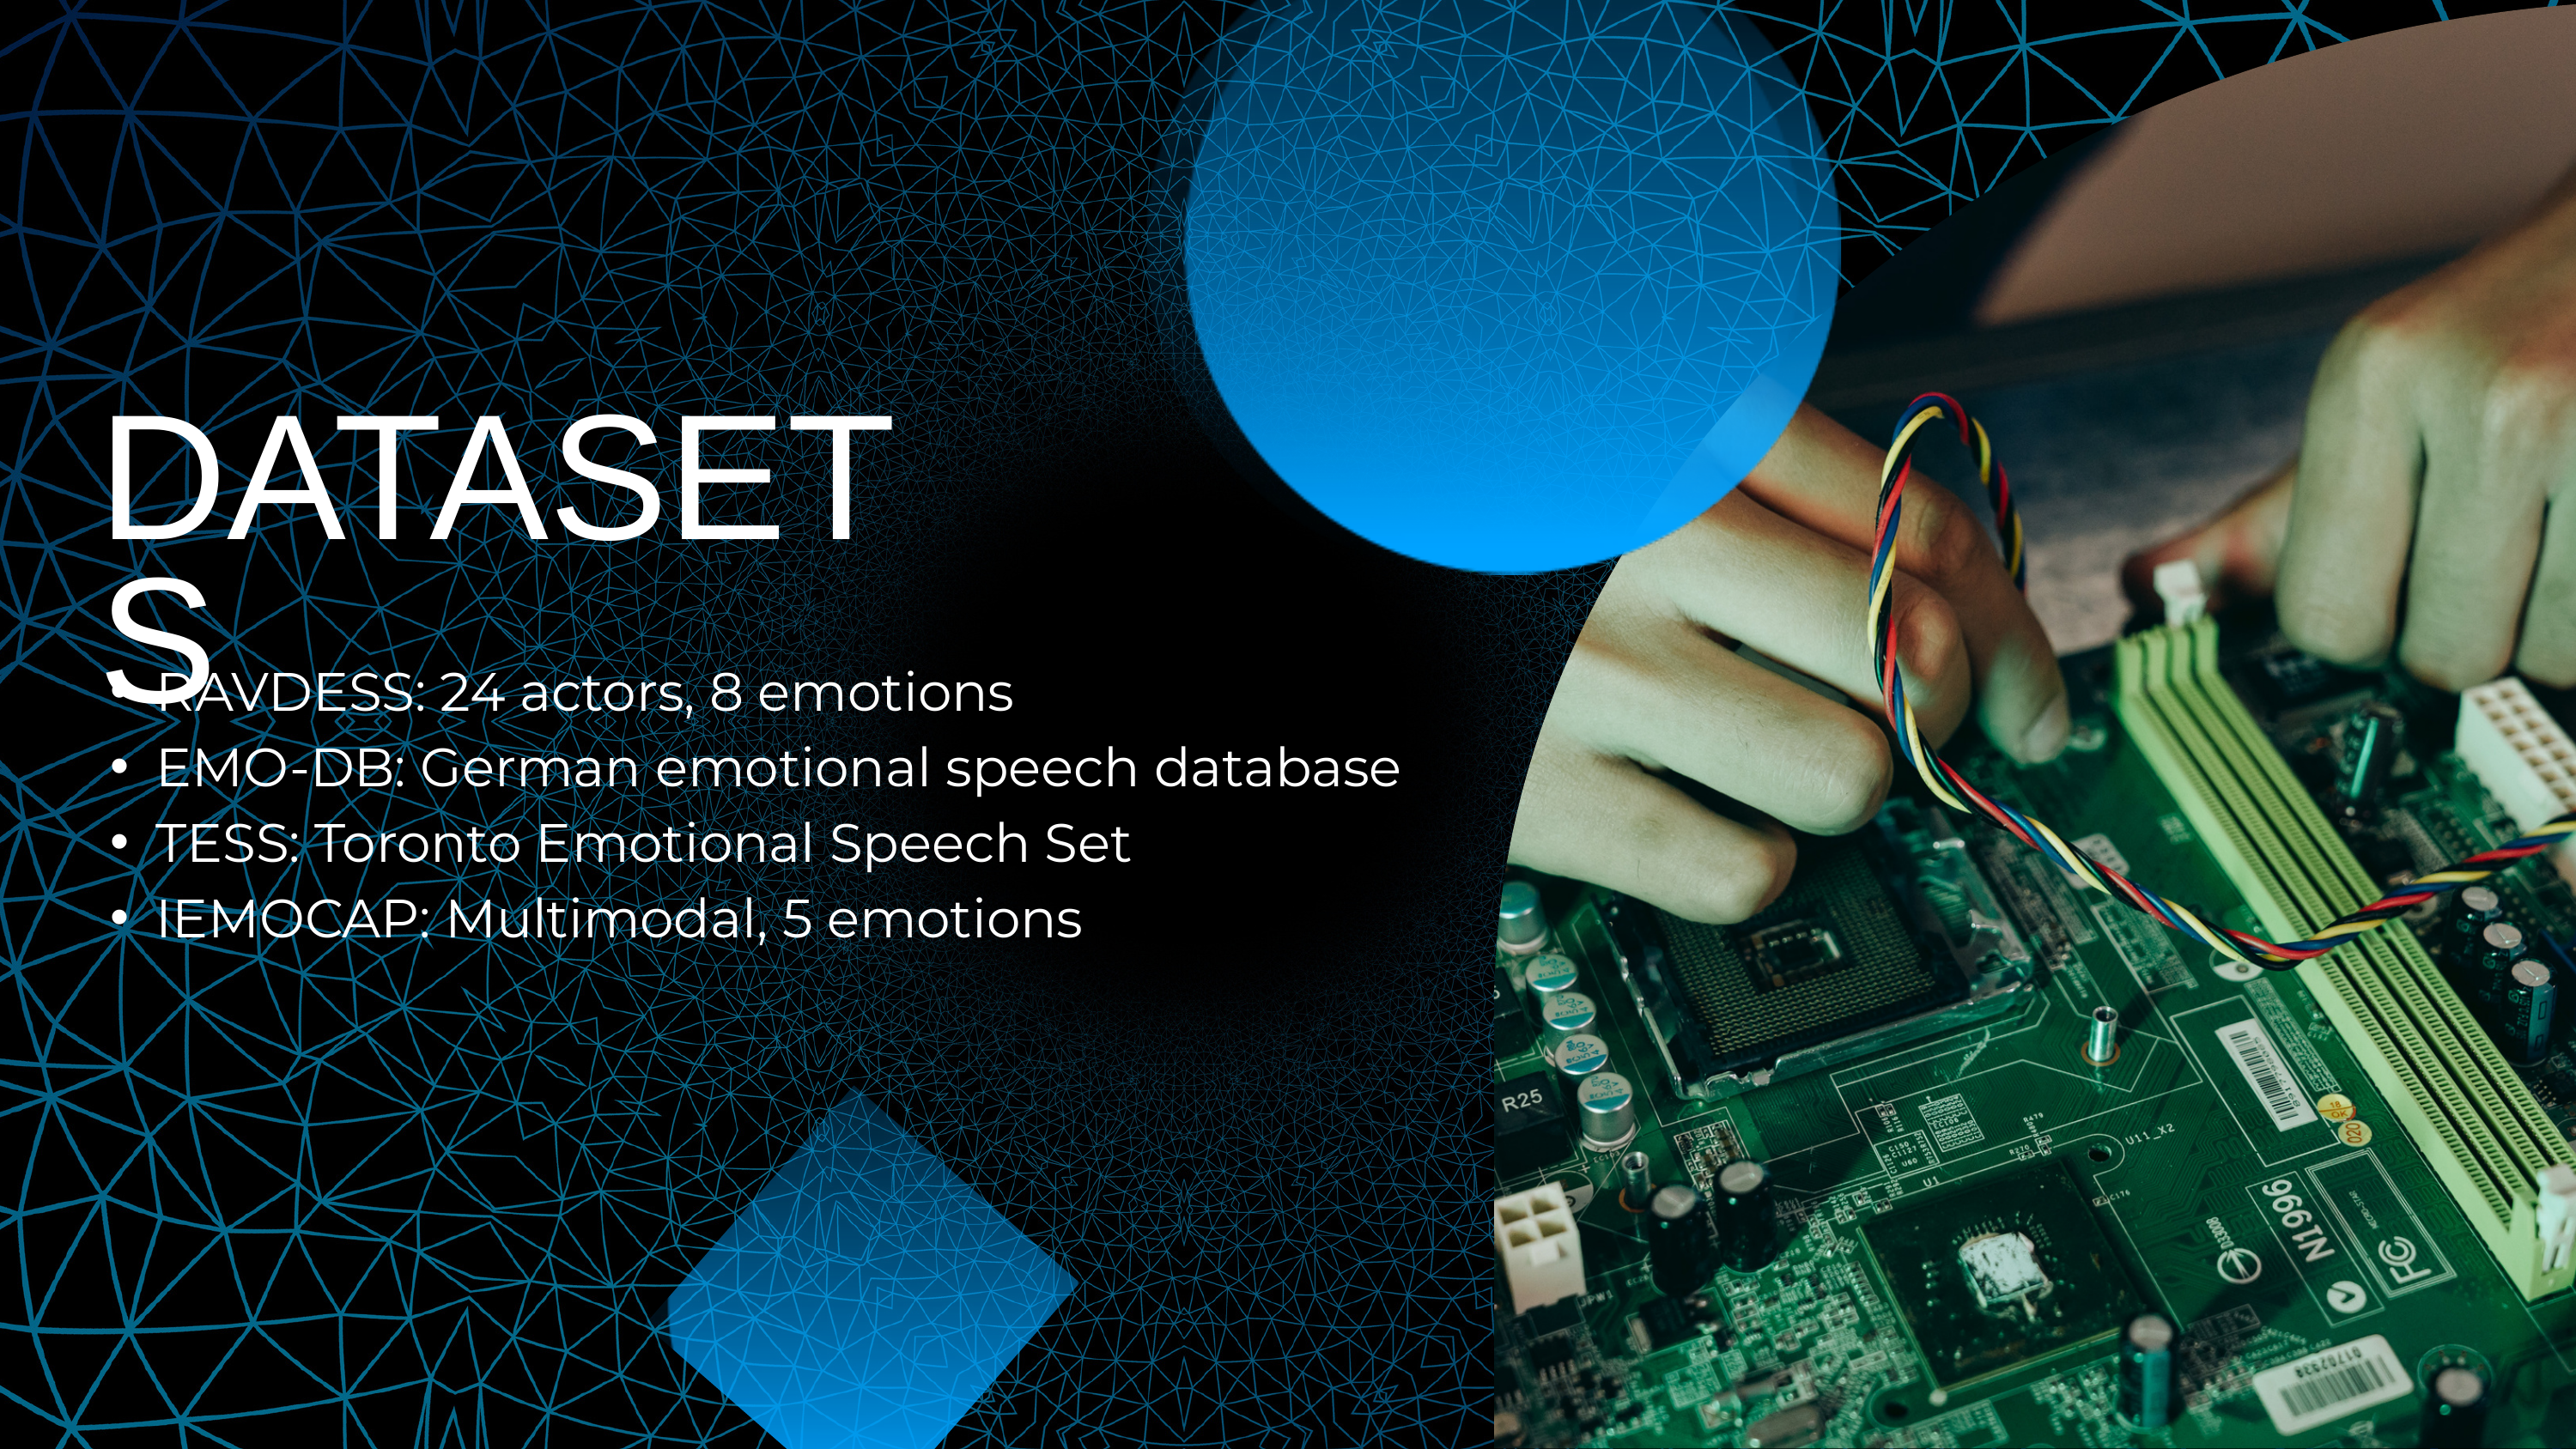

DATASETS
RAVDESS: 24 actors, 8 emotions
EMO-DB: German emotional speech database
TESS: Toronto Emotional Speech Set
IEMOCAP: Multimodal, 5 emotions